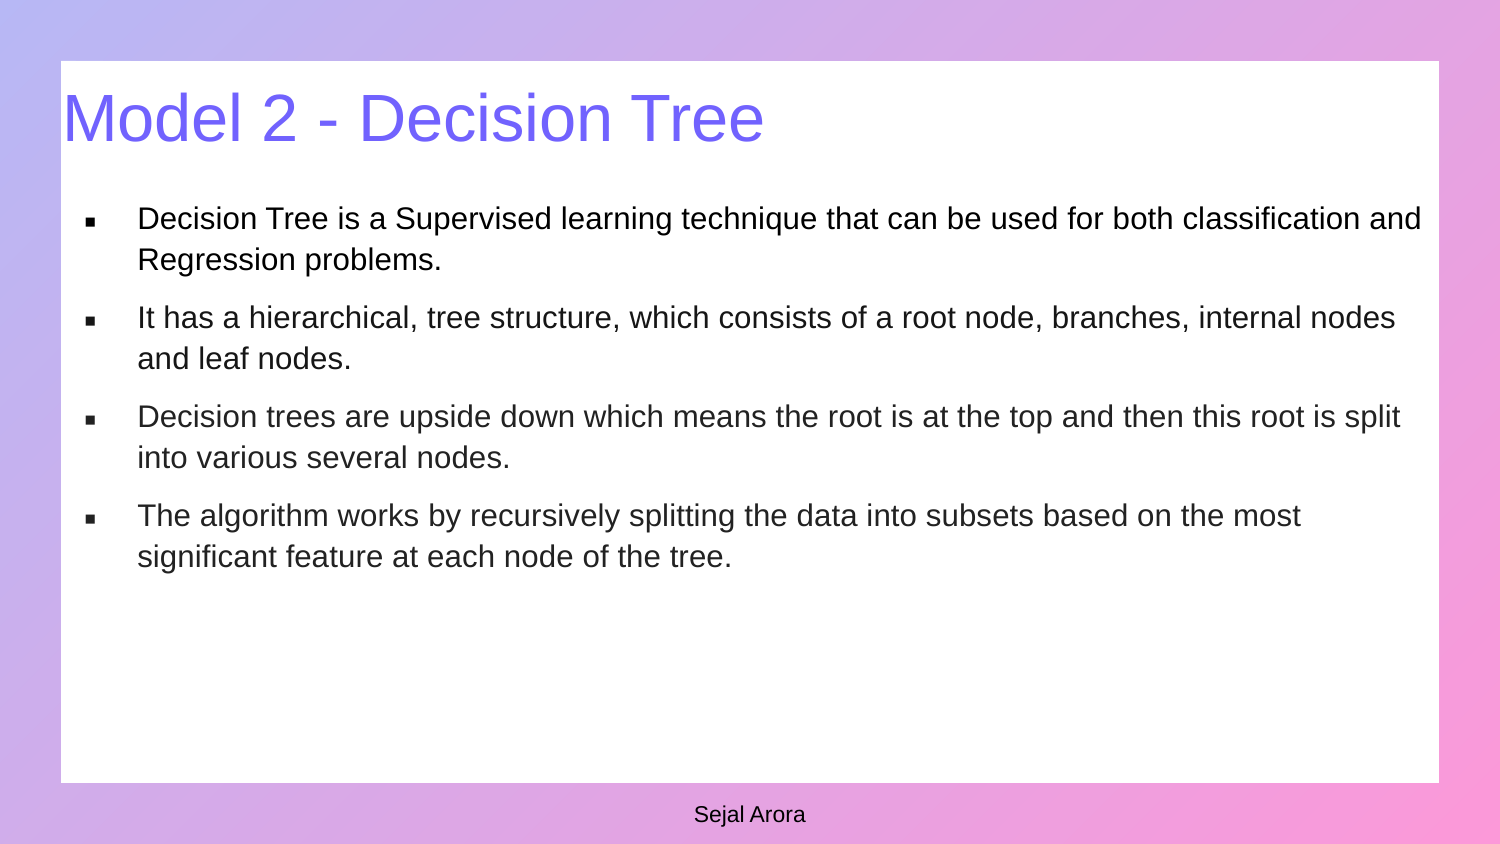

# Model 2 - Decision Tree
Decision Tree is a Supervised learning technique that can be used for both classification and Regression problems.
It has a hierarchical, tree structure, which consists of a root node, branches, internal nodes and leaf nodes.
Decision trees are upside down which means the root is at the top and then this root is split into various several nodes.
The algorithm works by recursively splitting the data into subsets based on the most significant feature at each node of the tree.

Sejal Arora